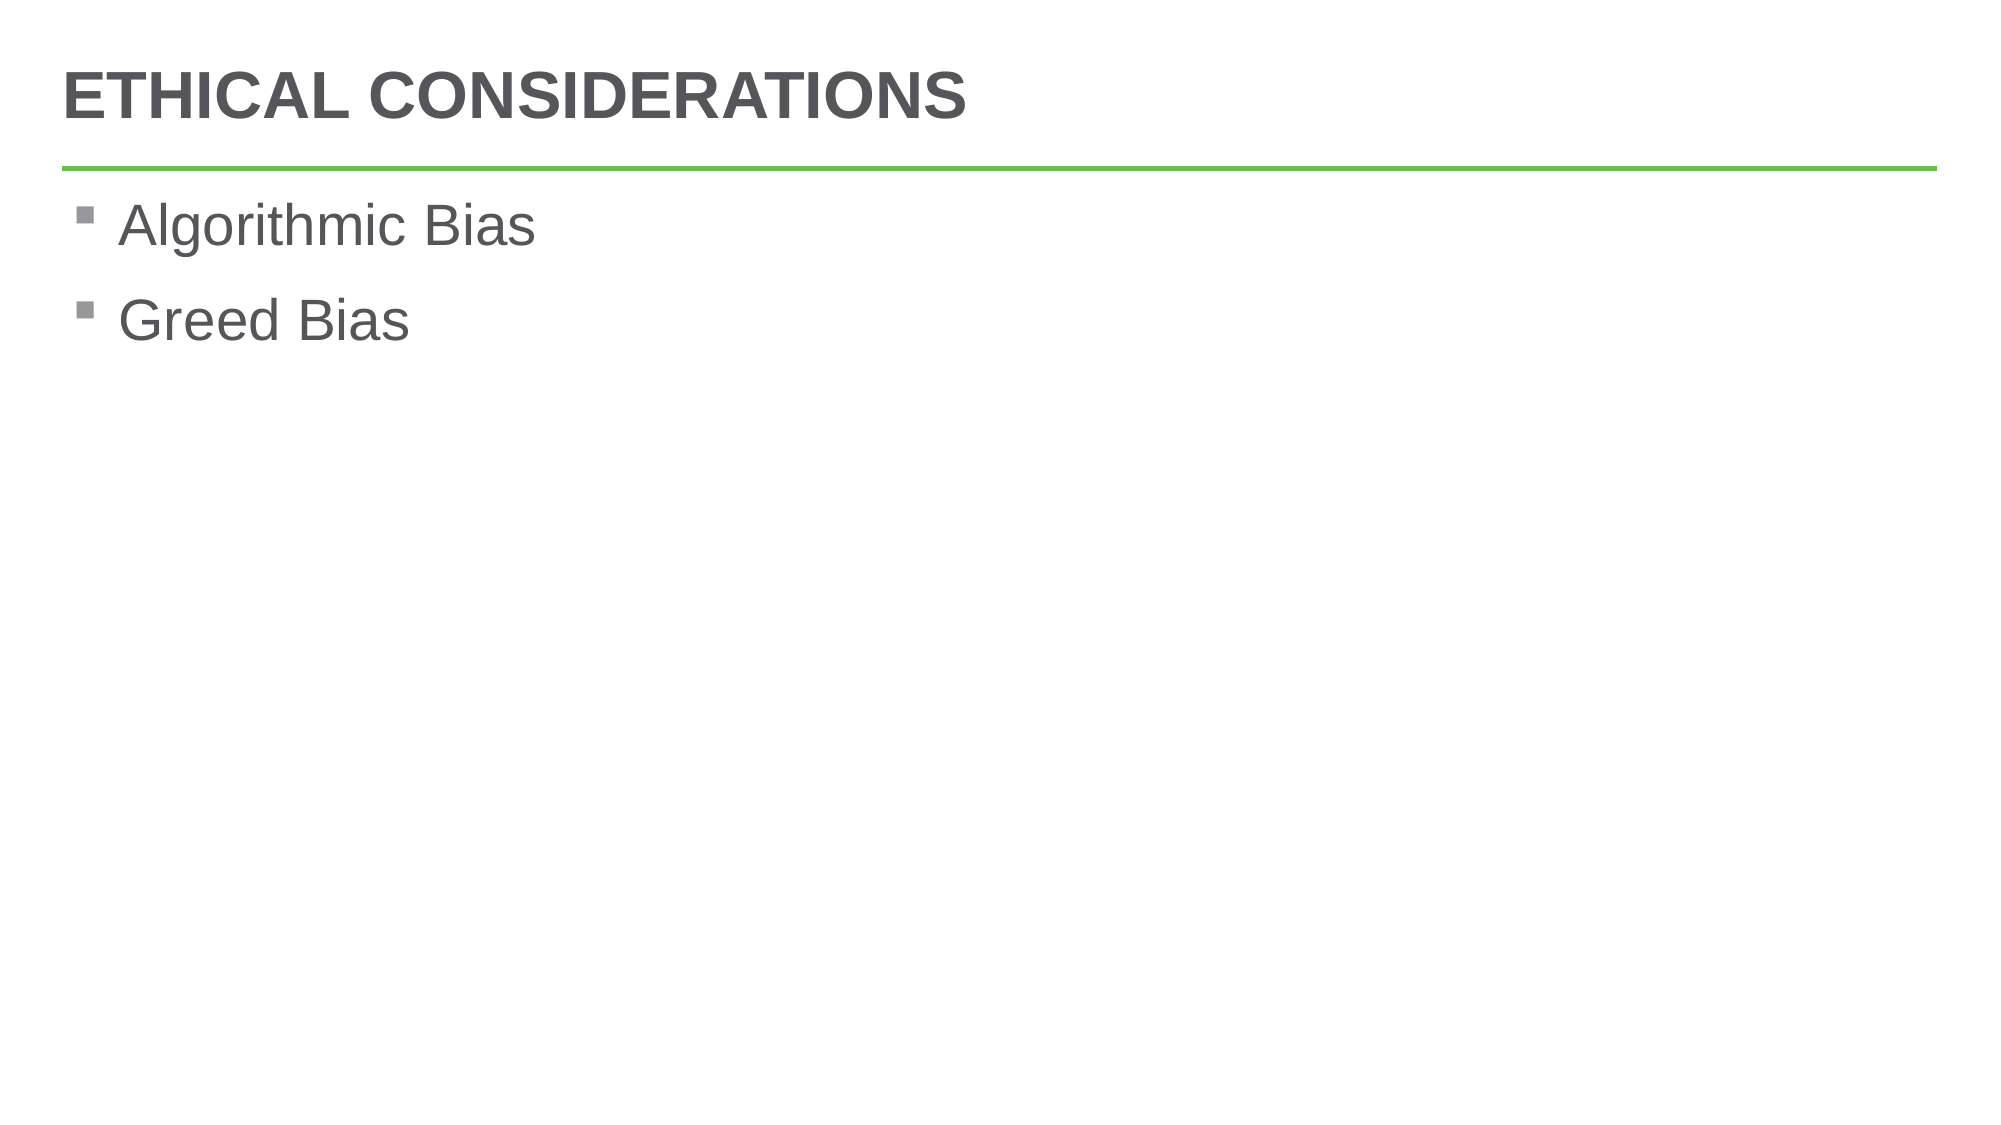

# Ethical considerations
Algorithmic Bias
Greed Bias